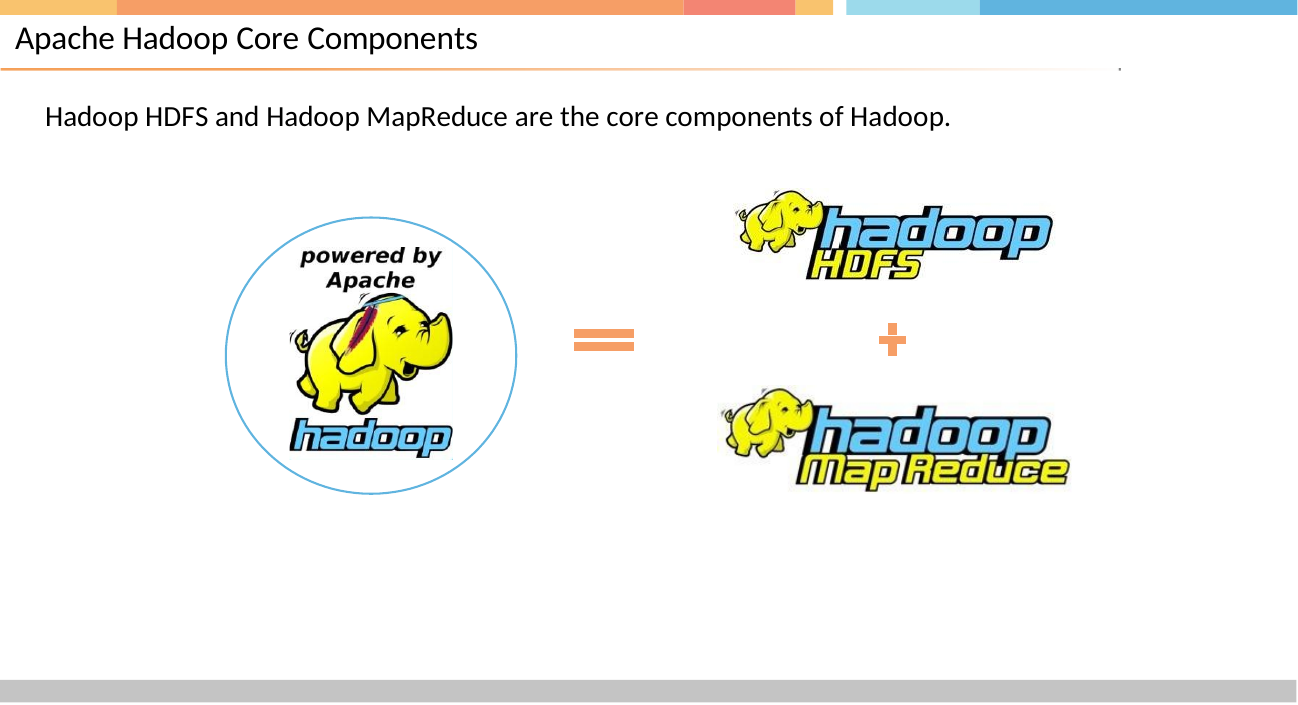

# Apache Hadoop Core Components

Hadoop HDFS and Hadoop MapReduce are the core components of Hadoop.